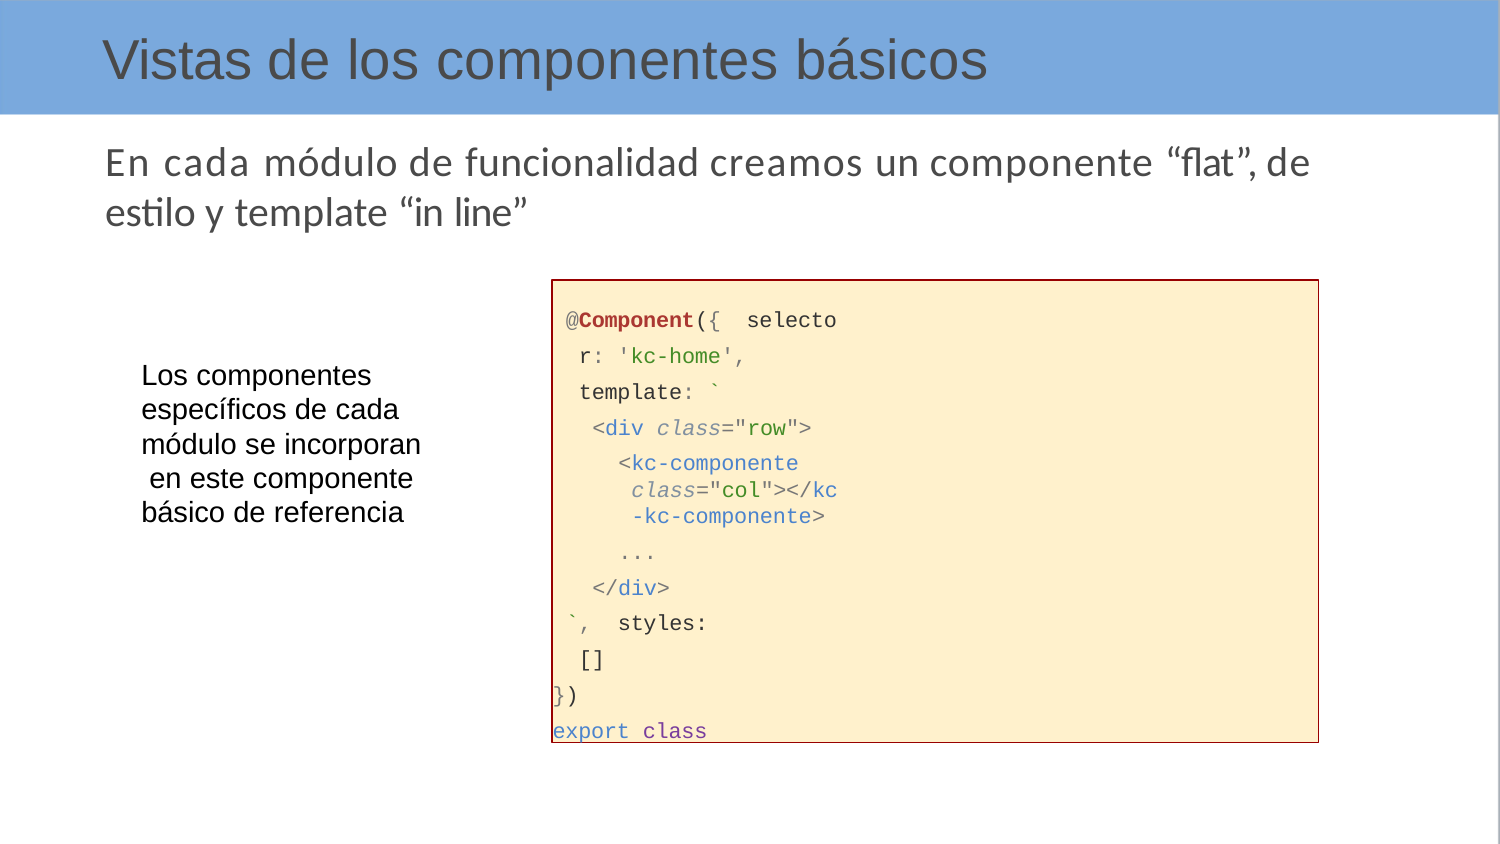

# Vistas de los componentes básicos
En cada módulo de funcionalidad creamos un componente “flat”, de  estilo y template “in line”
@Component({  selector: 'kc-home',  template: `
<div class="row">
<kc-componente class="col"></kc-kc-componente>
...
</div>
`,  styles: []
})
export class
Los componentes  específicos de cada  módulo se incorporan  en este componente  básico de referencia